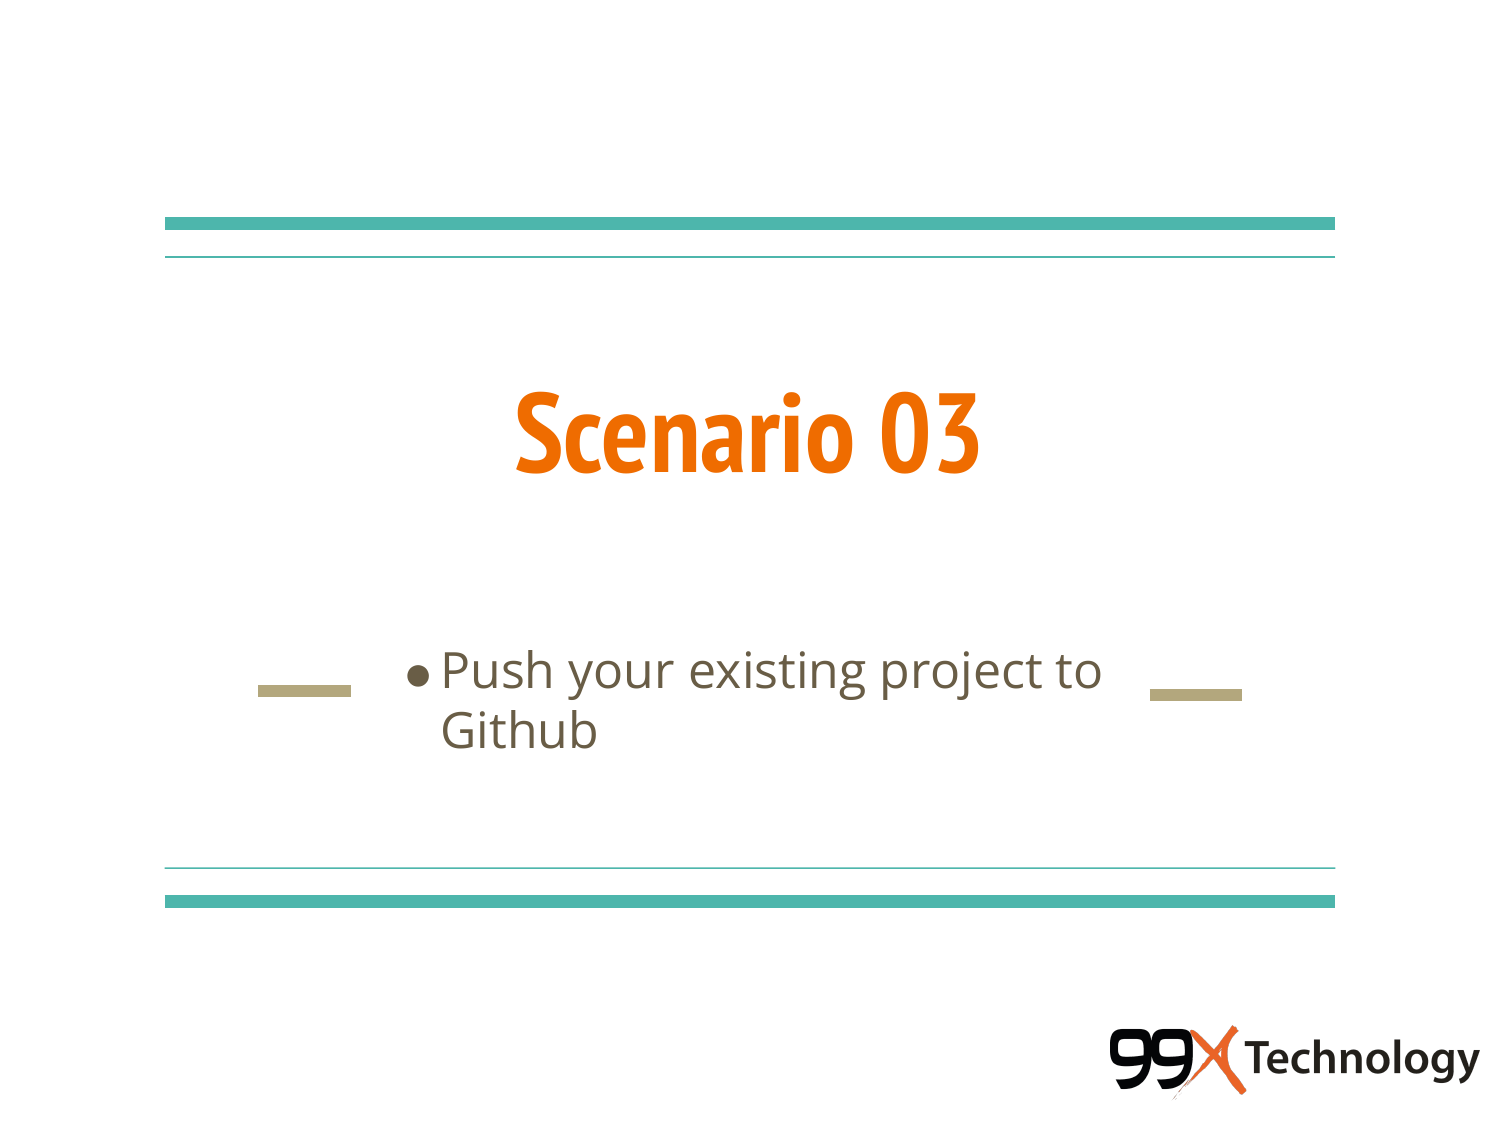

# Scenario 03
Push your existing project to Github